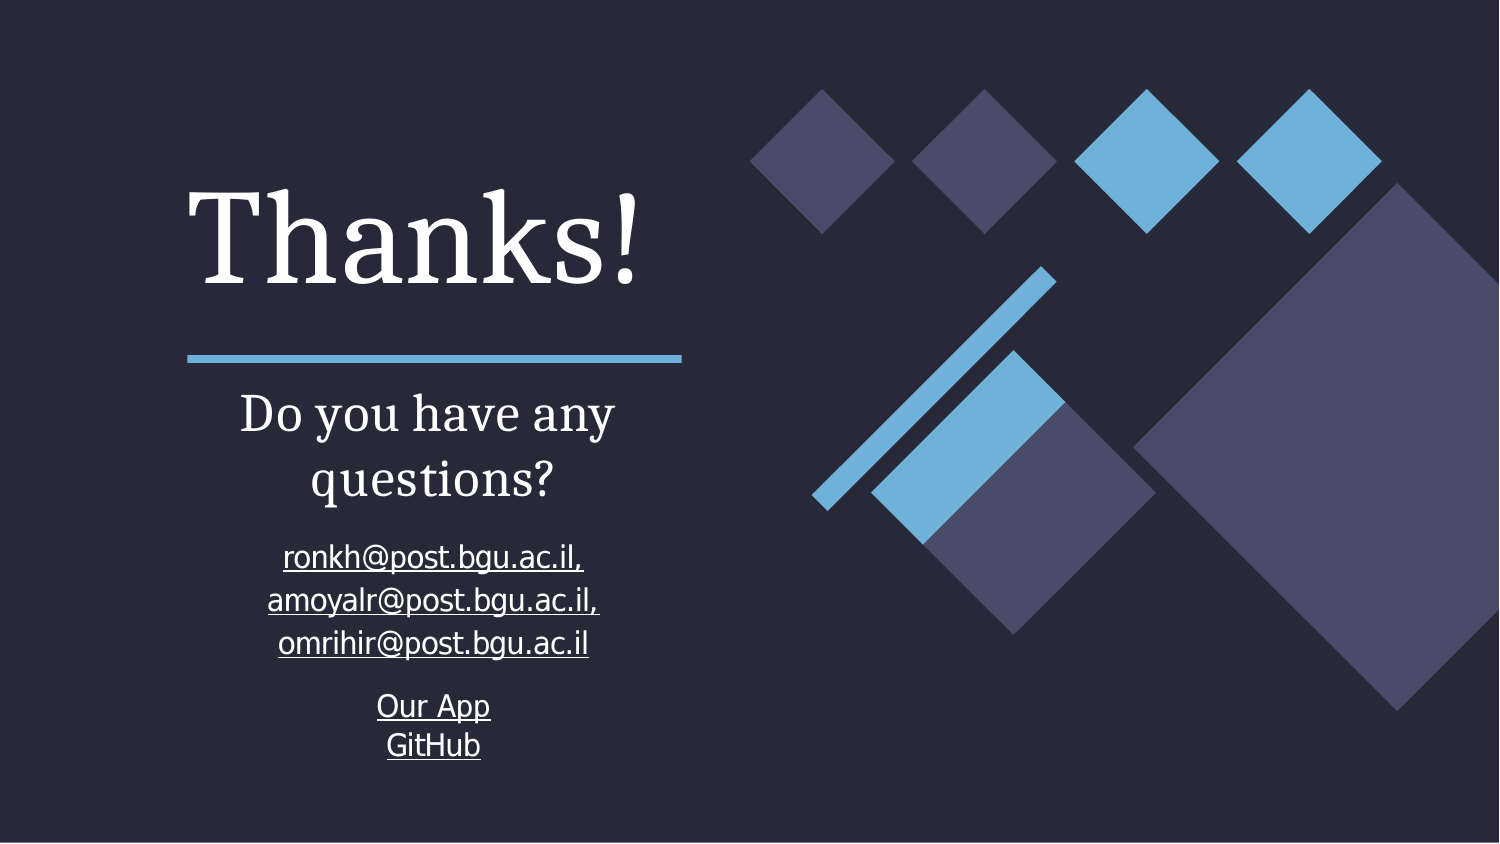

# Thanks!

Do you have any  questions?
ronkh@post.bgu.ac.il, amoyalr@post.bgu.ac.il, omrihir@post.bgu.ac.il
Our App
GitHub